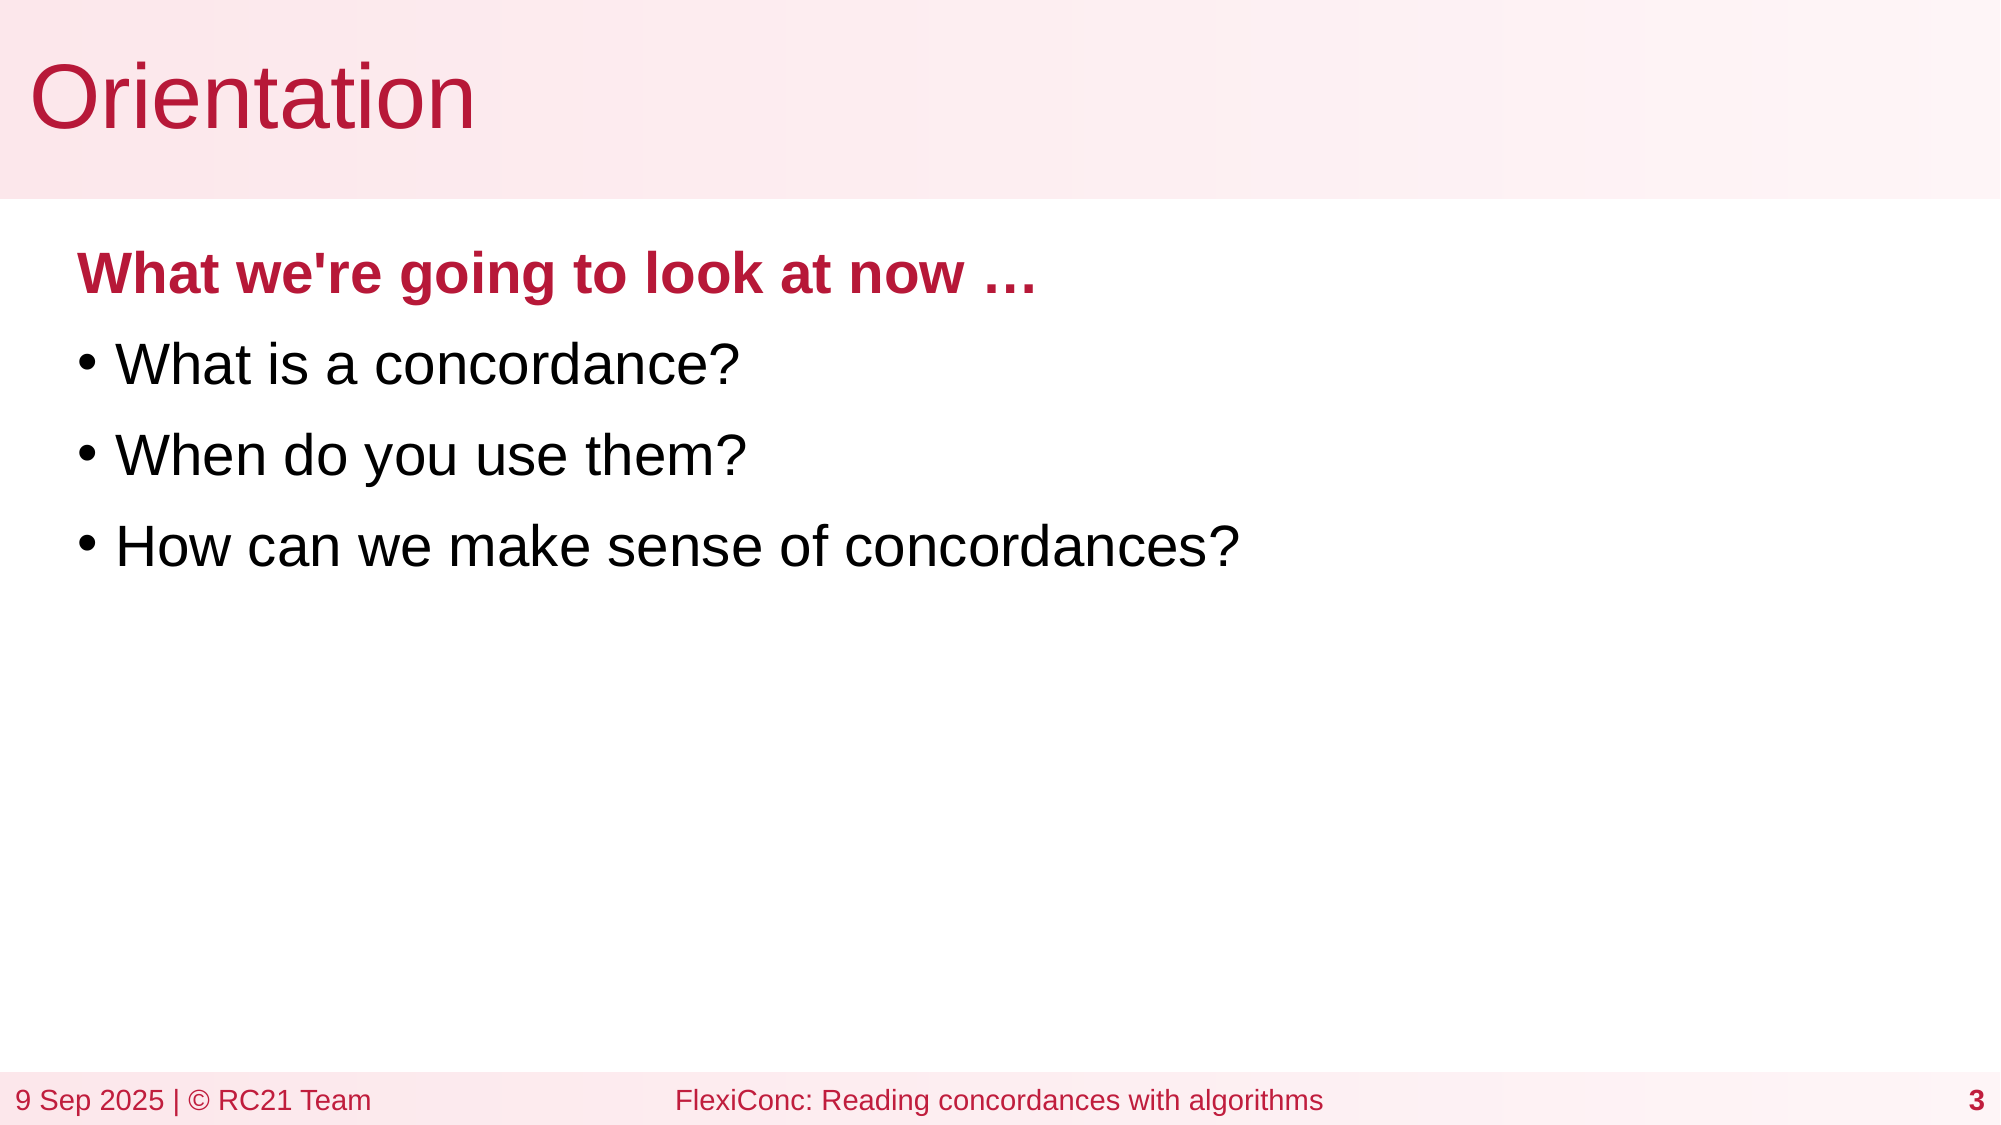

# Orientation
What we're going to look at now …
What is a concordance?
When do you use them?
How can we make sense of concordances?
FlexiConc: Reading concordances with algorithms
9 Sep 2025 | © RC21 Team
3